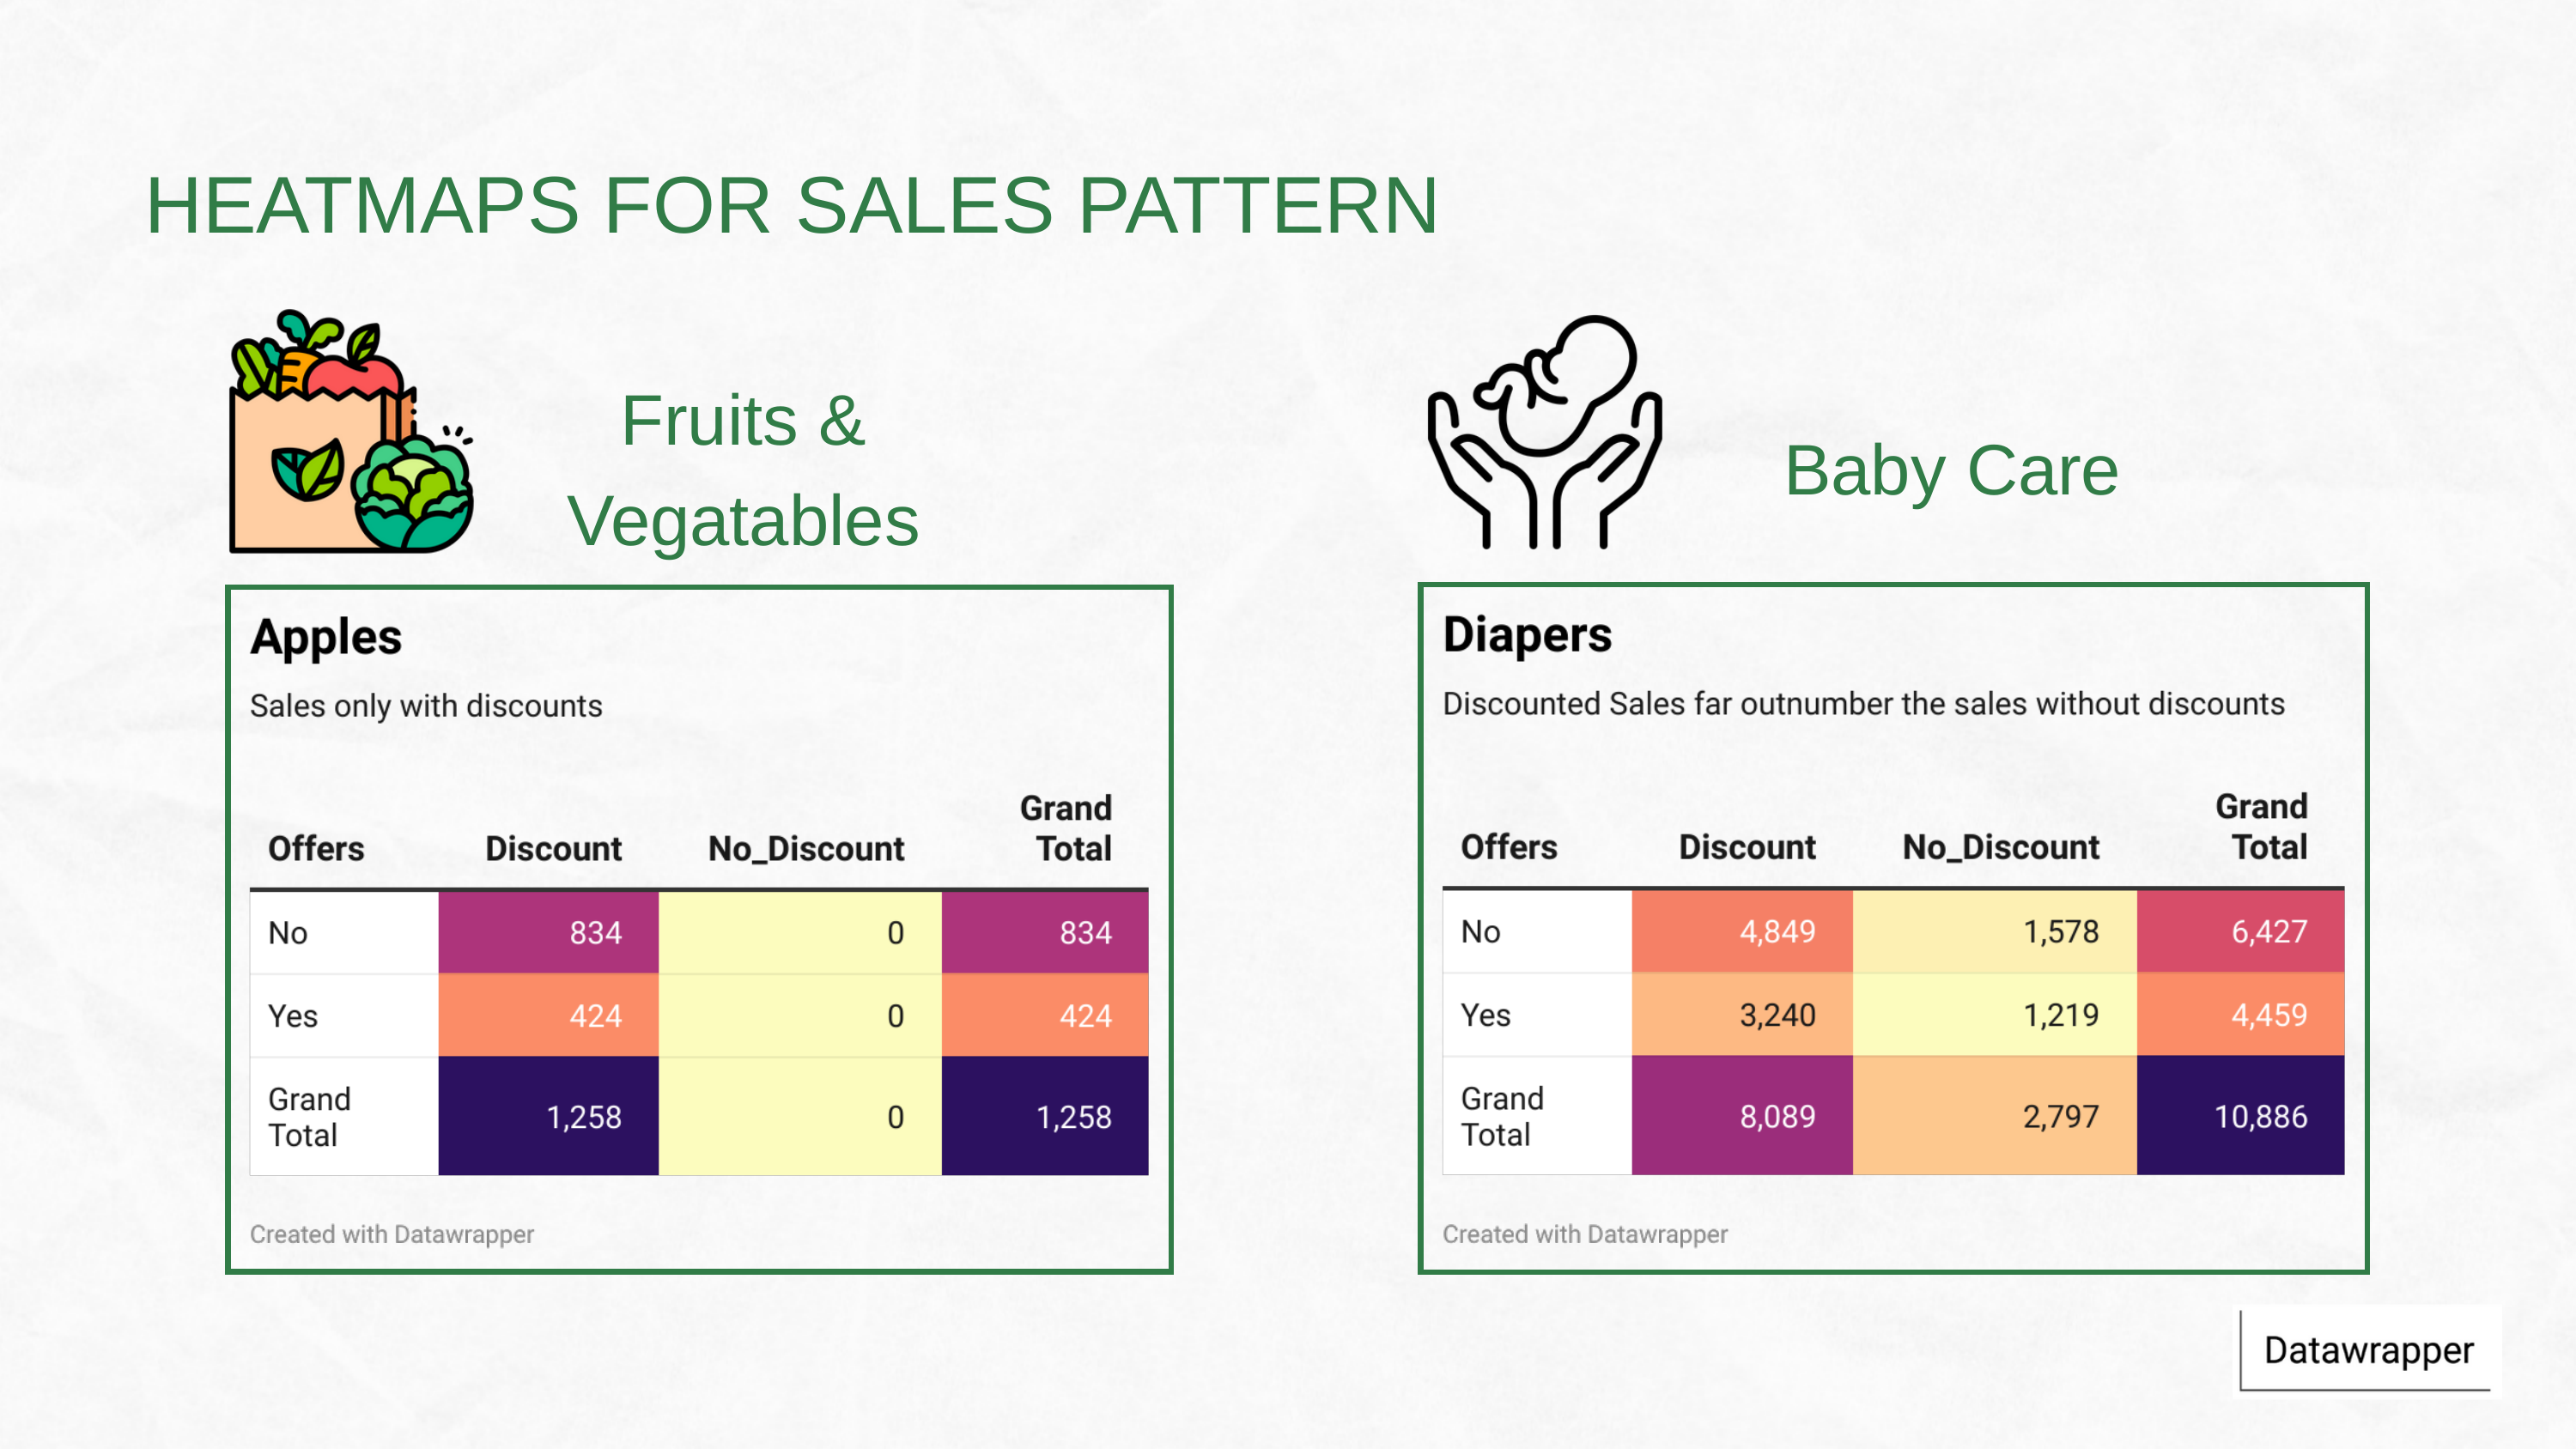

HEATMAPS FOR SALES PATTERN

Fruits & Vegatables
Baby Care